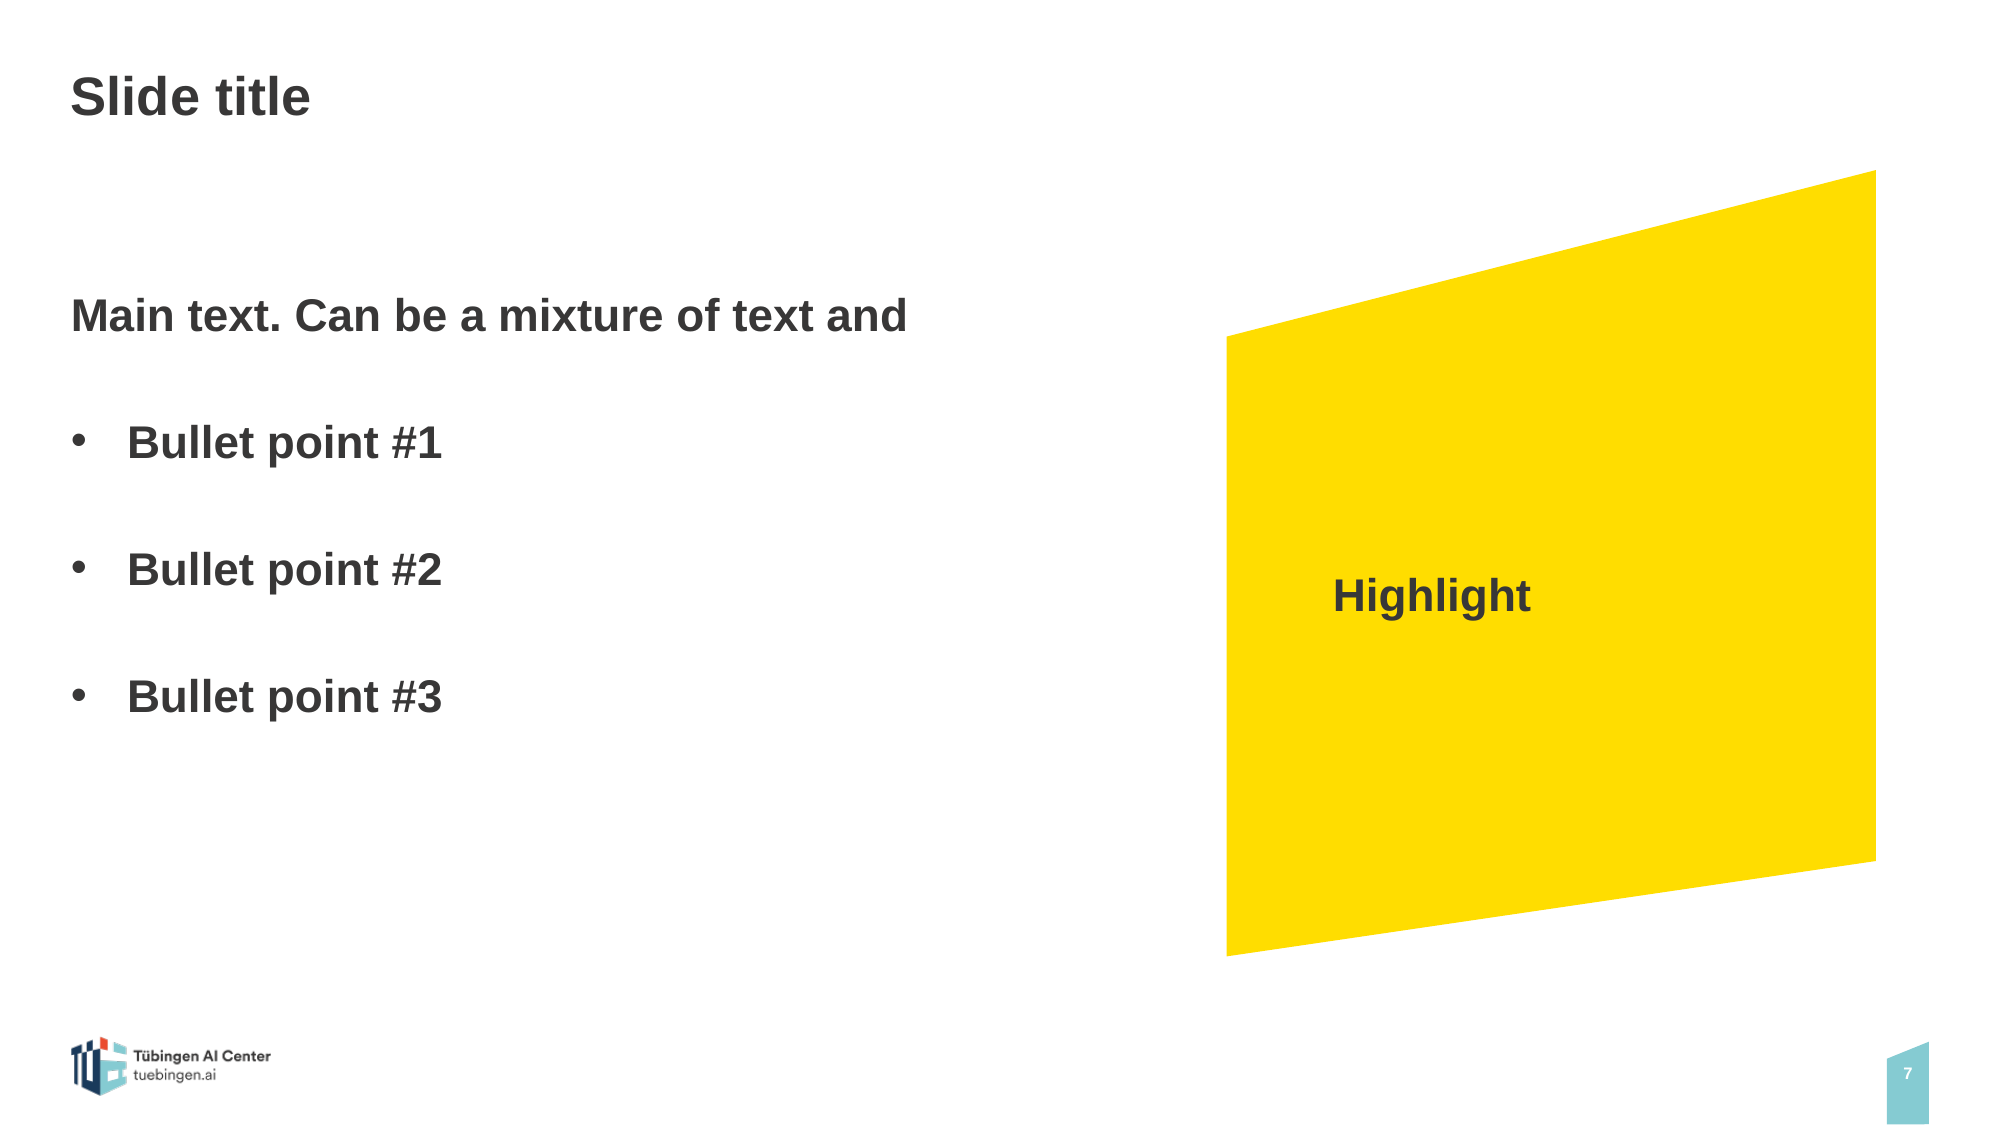

# Slide title
Main text. Can be a mixture of text and
Bullet point #1
Bullet point #2
Bullet point #3

Highlight